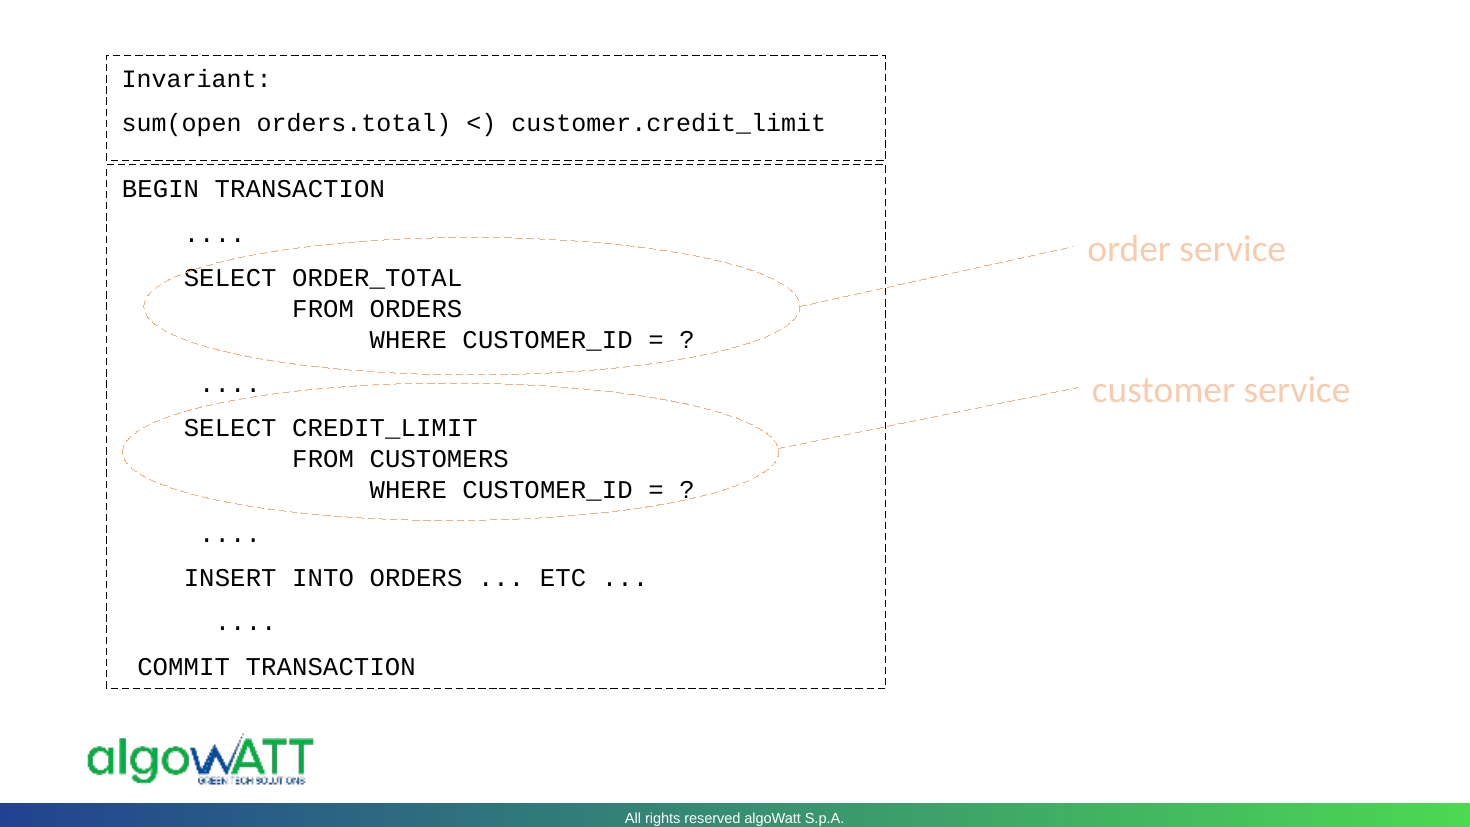

Invariant:
sum(open orders.total) <) customer.credit_limit
BEGIN TRANSACTION
    ....
    SELECT ORDER_TOTAL
           FROM ORDERS
                WHERE CUSTOMER_ID = ?
     ....
    SELECT CREDIT_LIMIT
           FROM CUSTOMERS
                WHERE CUSTOMER_ID = ?
     ....
    INSERT INTO ORDERS ... ETC ...
      ....
 COMMIT TRANSACTION
order service

customer service

All rights reserved algoWatt S.p.A.